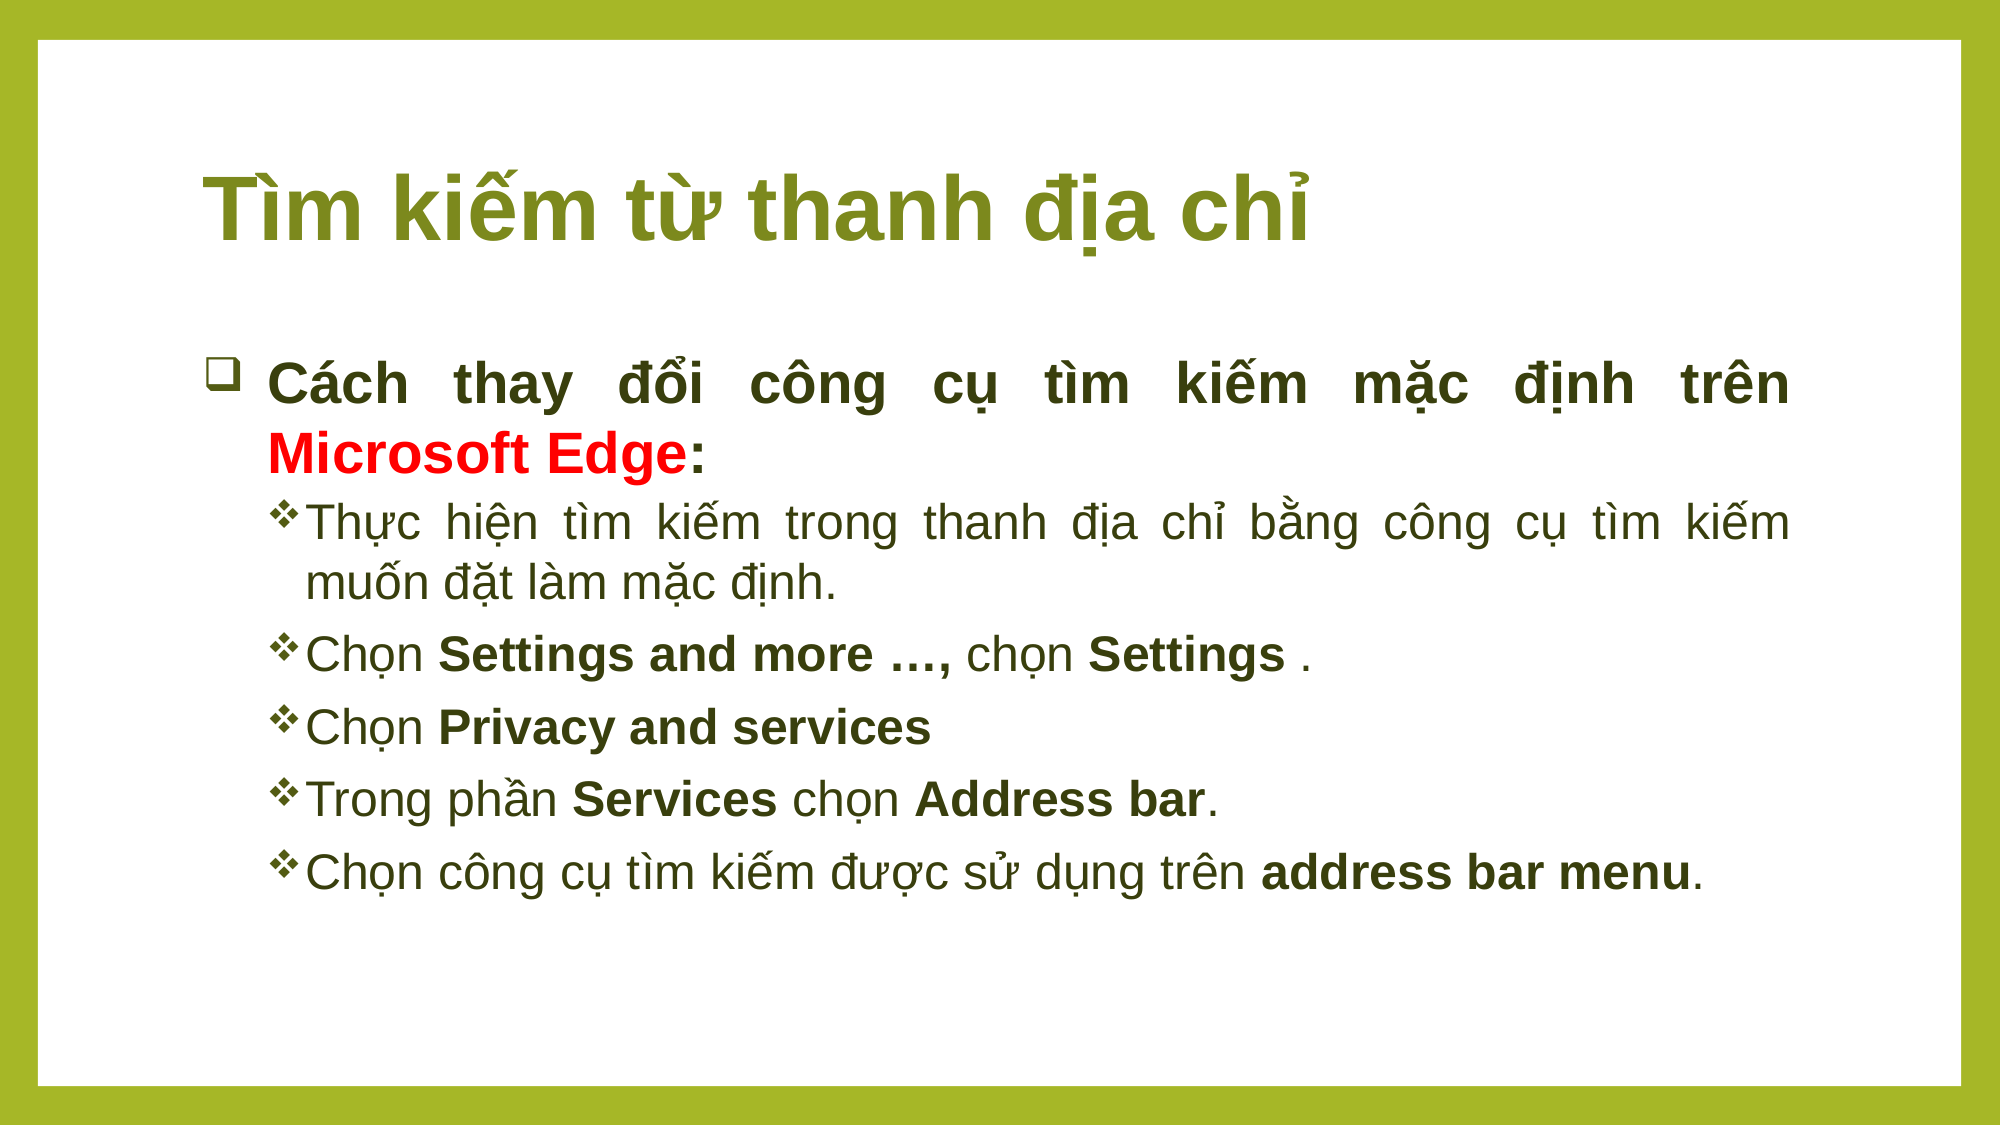

# Tìm kiếm từ thanh địa chỉ
Cách thay đổi công cụ tìm kiếm mặc định trên Microsoft Edge:
Thực hiện tìm kiếm trong thanh địa chỉ bằng công cụ tìm kiếm muốn đặt làm mặc định.
Chọn Settings and more …, chọn Settings .
Chọn Privacy and services
Trong phần Services chọn Address bar.
Chọn công cụ tìm kiếm được sử dụng trên address bar menu.